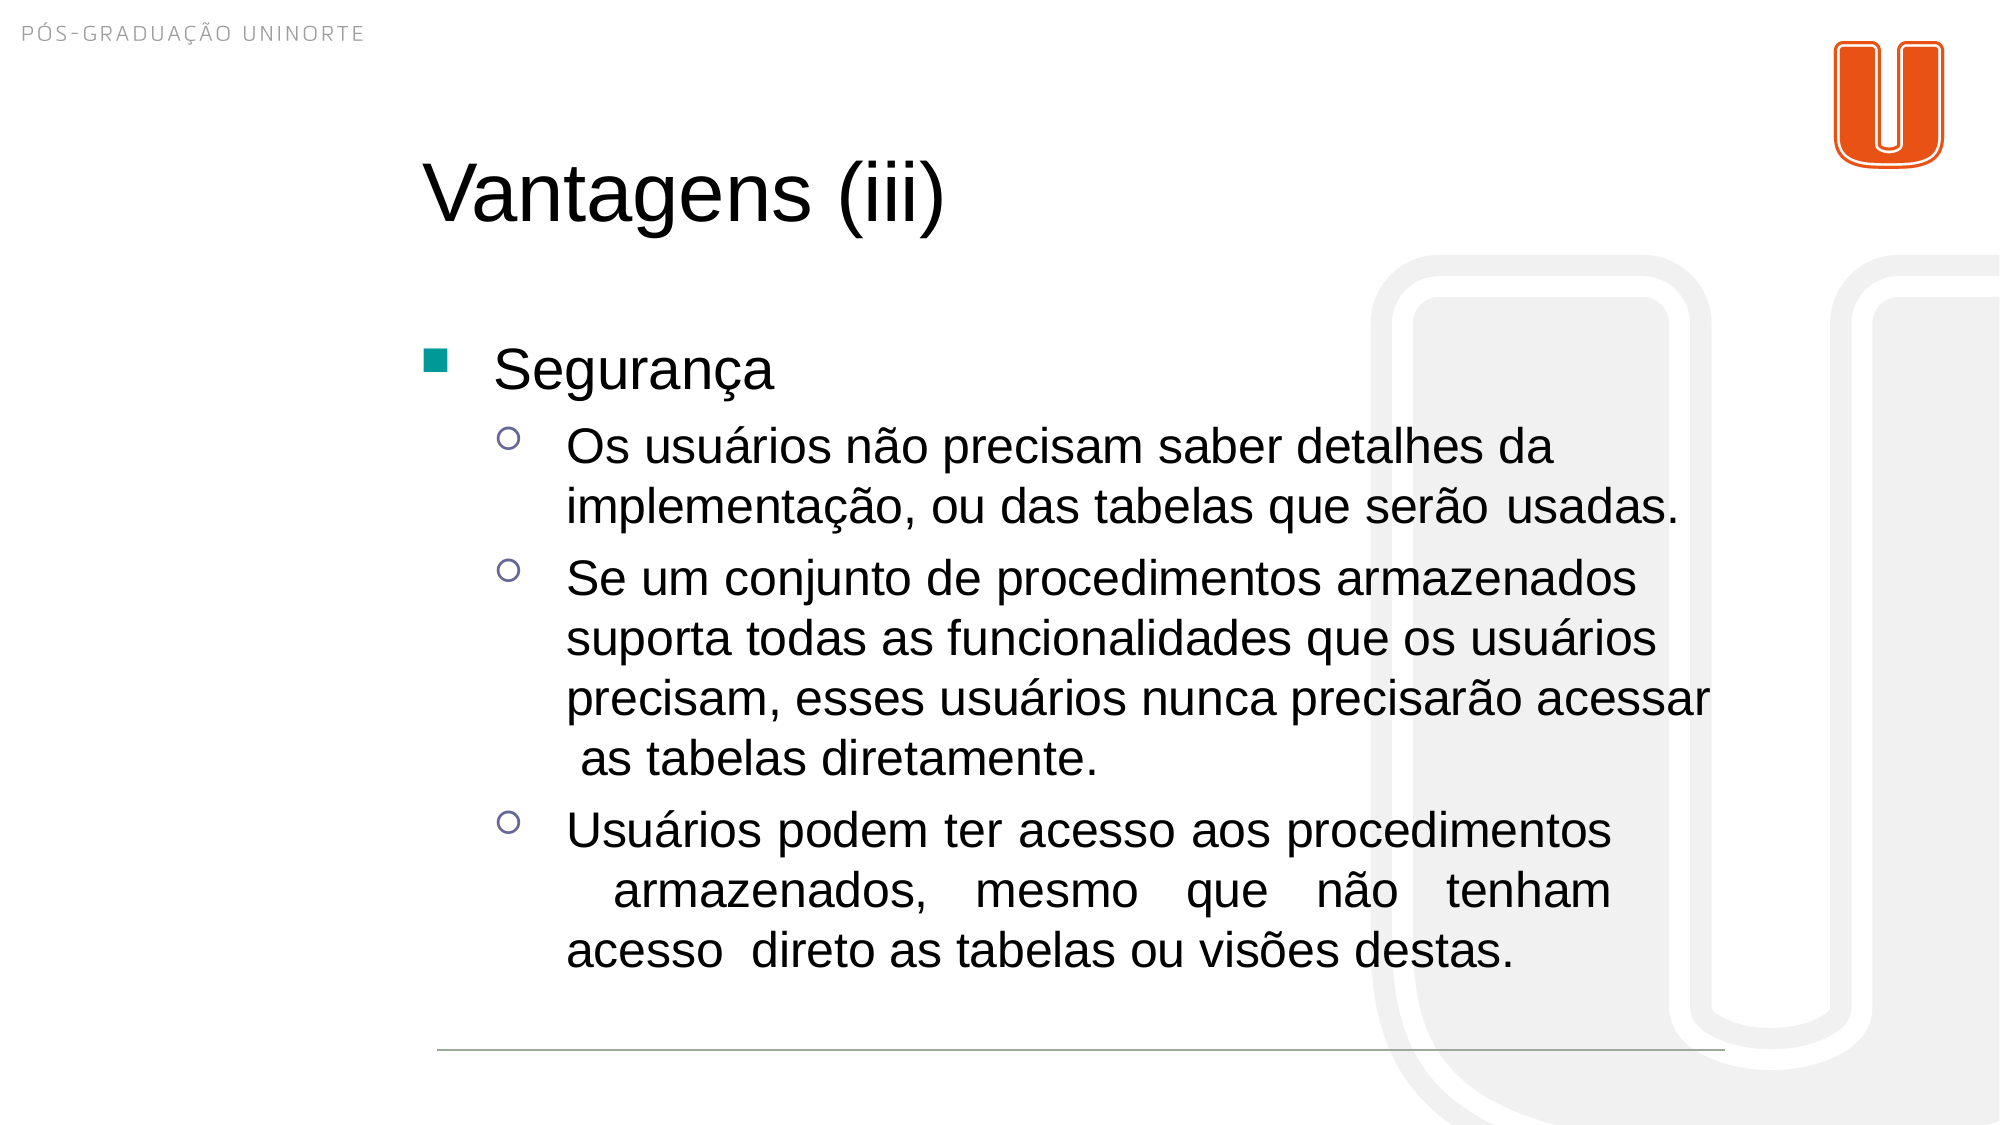

# Vantagens (iii)
Segurança
Os usuários não precisam saber detalhes da  implementação, ou das tabelas que serão usadas.
Se um conjunto de procedimentos armazenados  suporta todas as funcionalidades que os usuários  precisam, esses usuários nunca precisarão acessar  as tabelas diretamente.
Usuários podem ter acesso aos procedimentos  armazenados, mesmo que não tenham acesso  direto as tabelas ou visões destas.